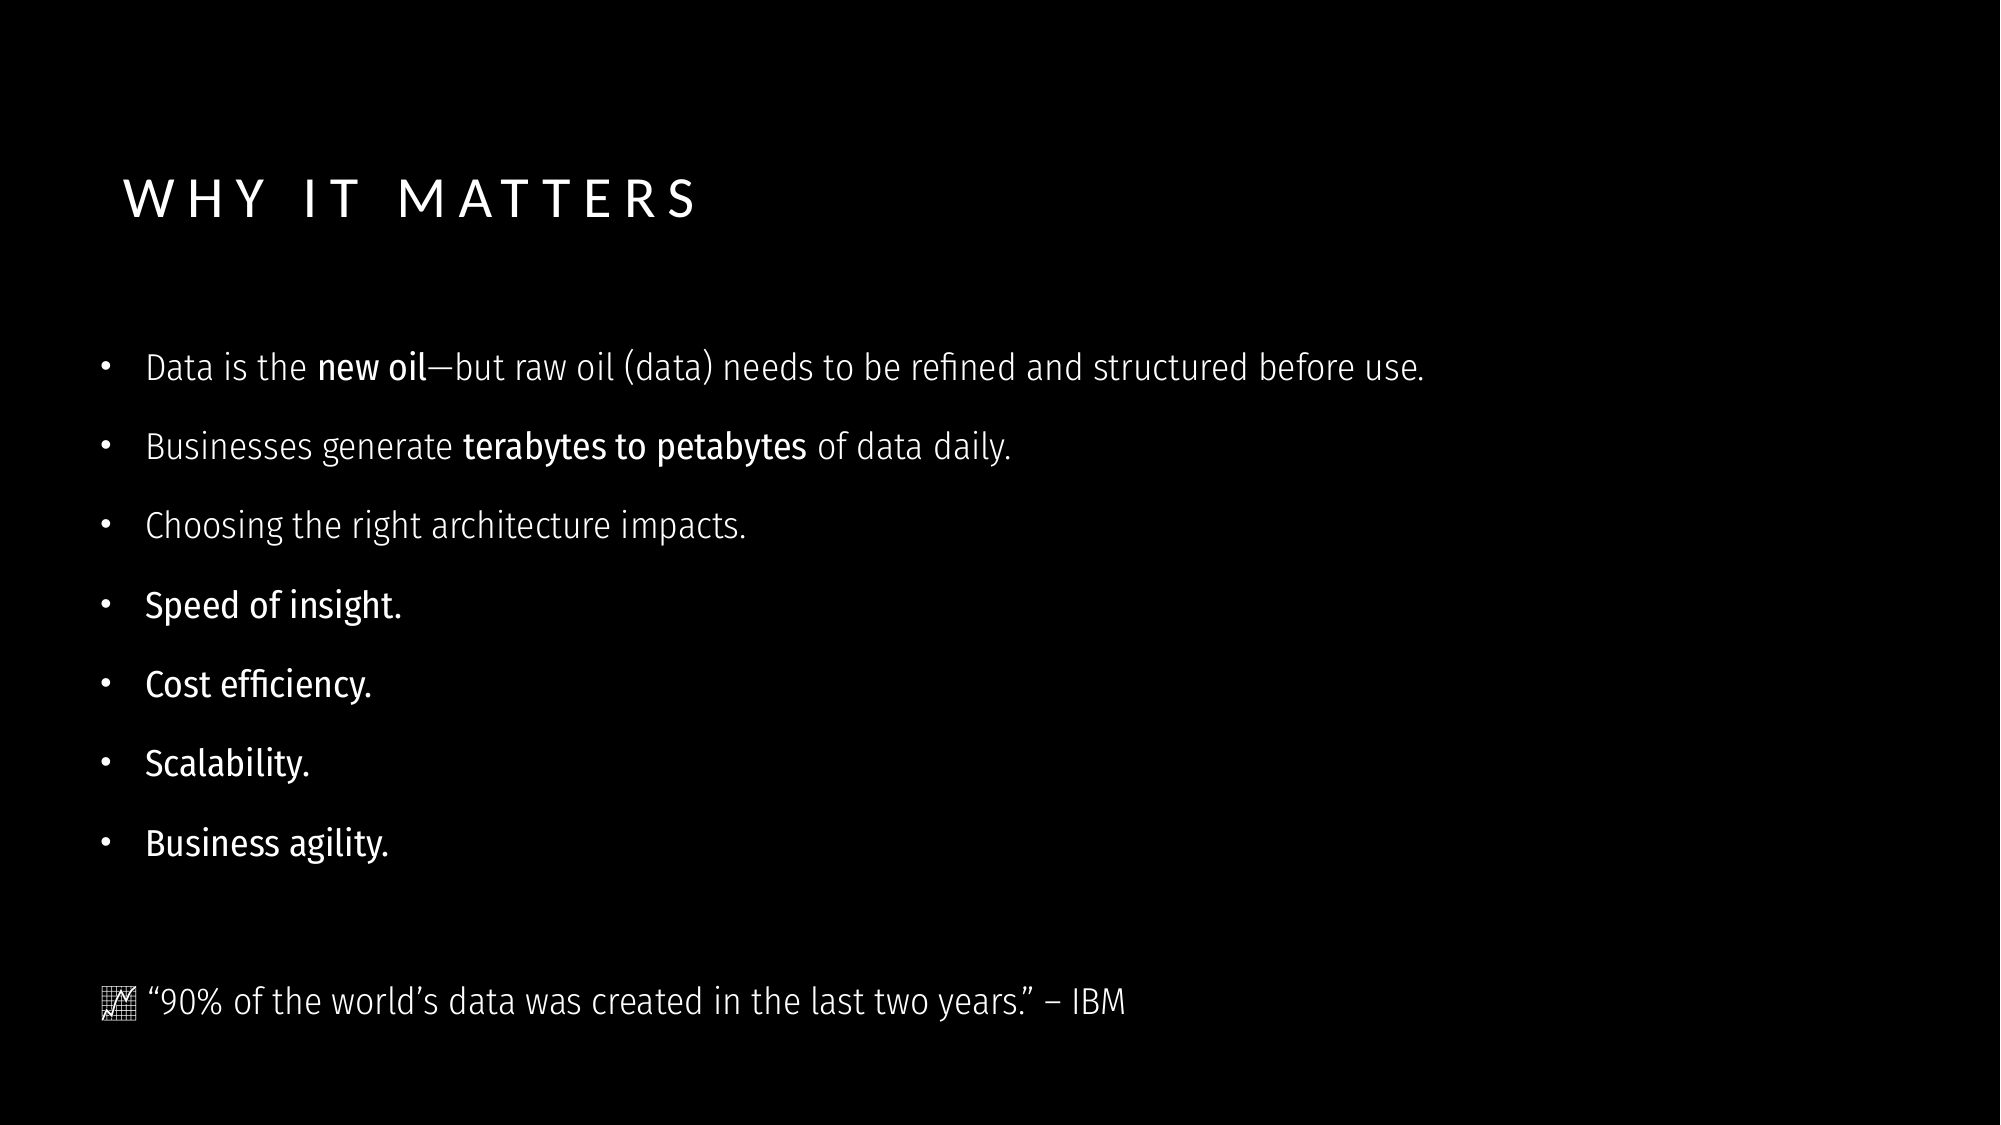

# Why It Matters
Data is the new oil—but raw oil (data) needs to be refined and structured before use.
Businesses generate terabytes to petabytes of data daily.
Choosing the right architecture impacts.
Speed of insight.
Cost efficiency.
Scalability.
Business agility.

📈 “90% of the world’s data was created in the last two years.” – IBM